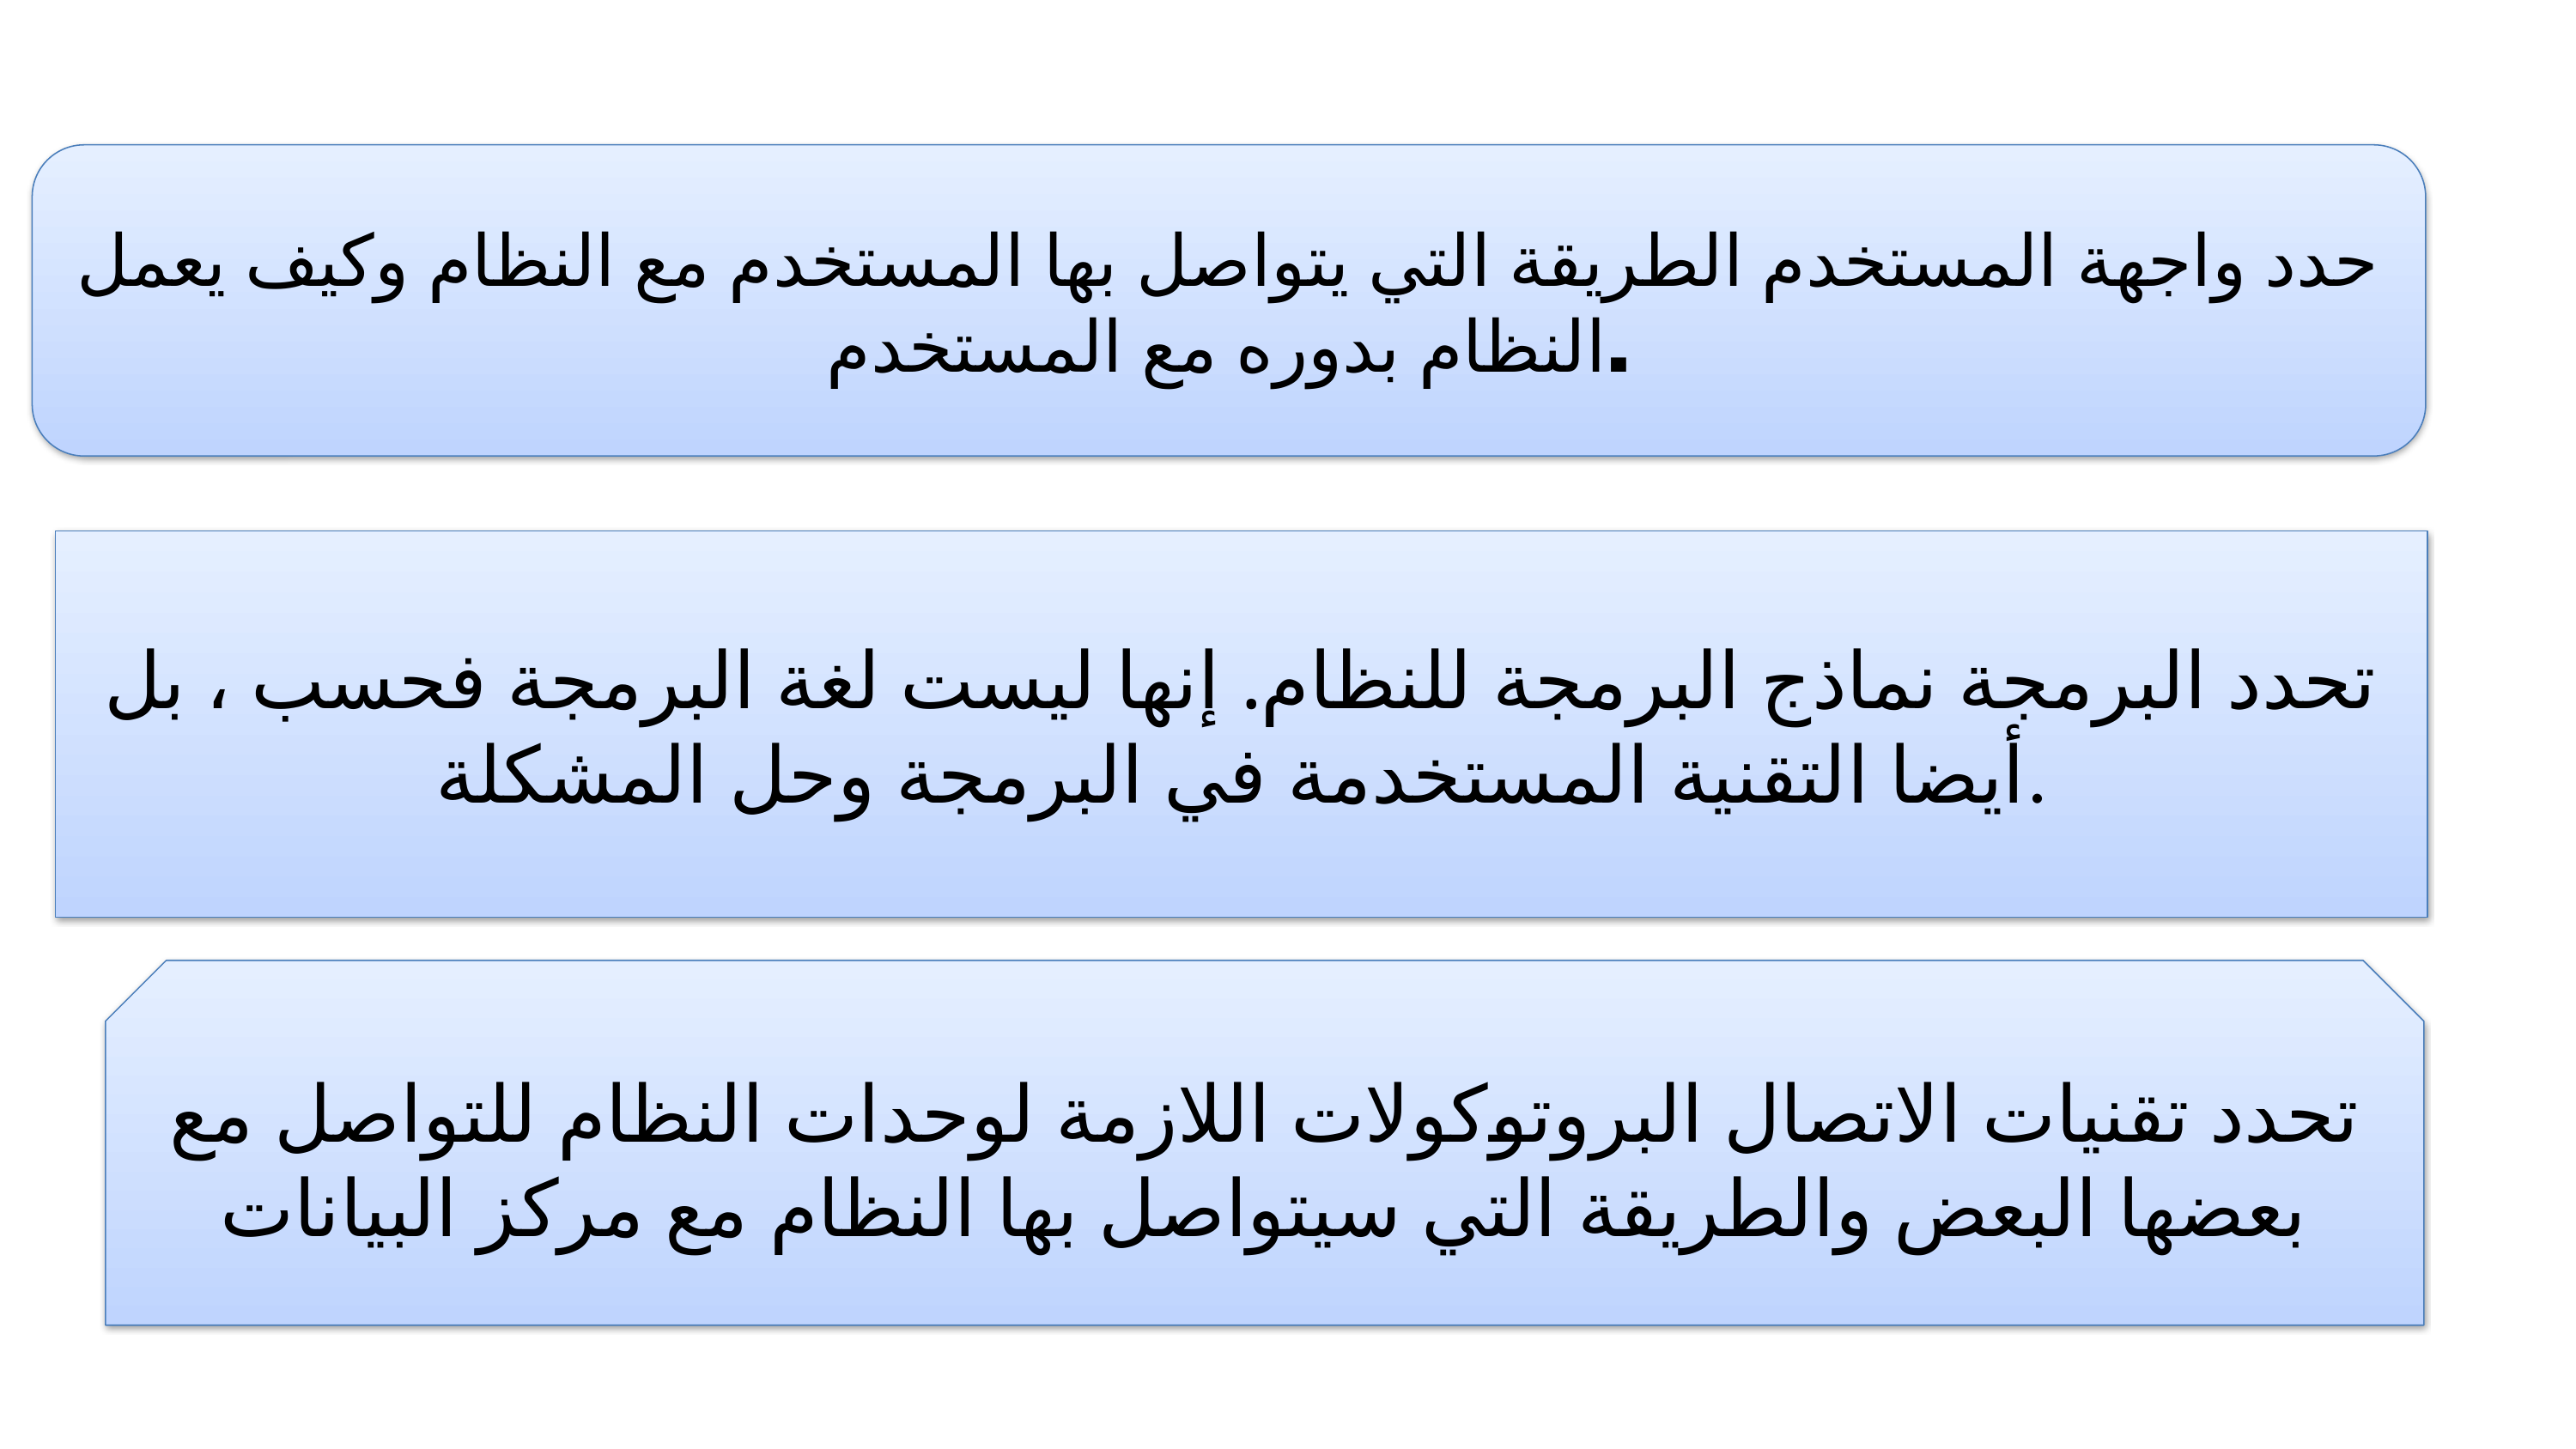

حدد واجهة المستخدم الطريقة التي يتواصل بها المستخدم مع النظام وكيف يعمل النظام بدوره مع المستخدم.
تحدد البرمجة نماذج البرمجة للنظام. إنها ليست لغة البرمجة فحسب ، بل أيضا التقنية المستخدمة في البرمجة وحل المشكلة.
تحدد تقنيات الاتصال البروتوكولات اللازمة لوحدات النظام للتواصل مع بعضها البعض والطريقة التي سيتواصل بها النظام مع مركز البيانات